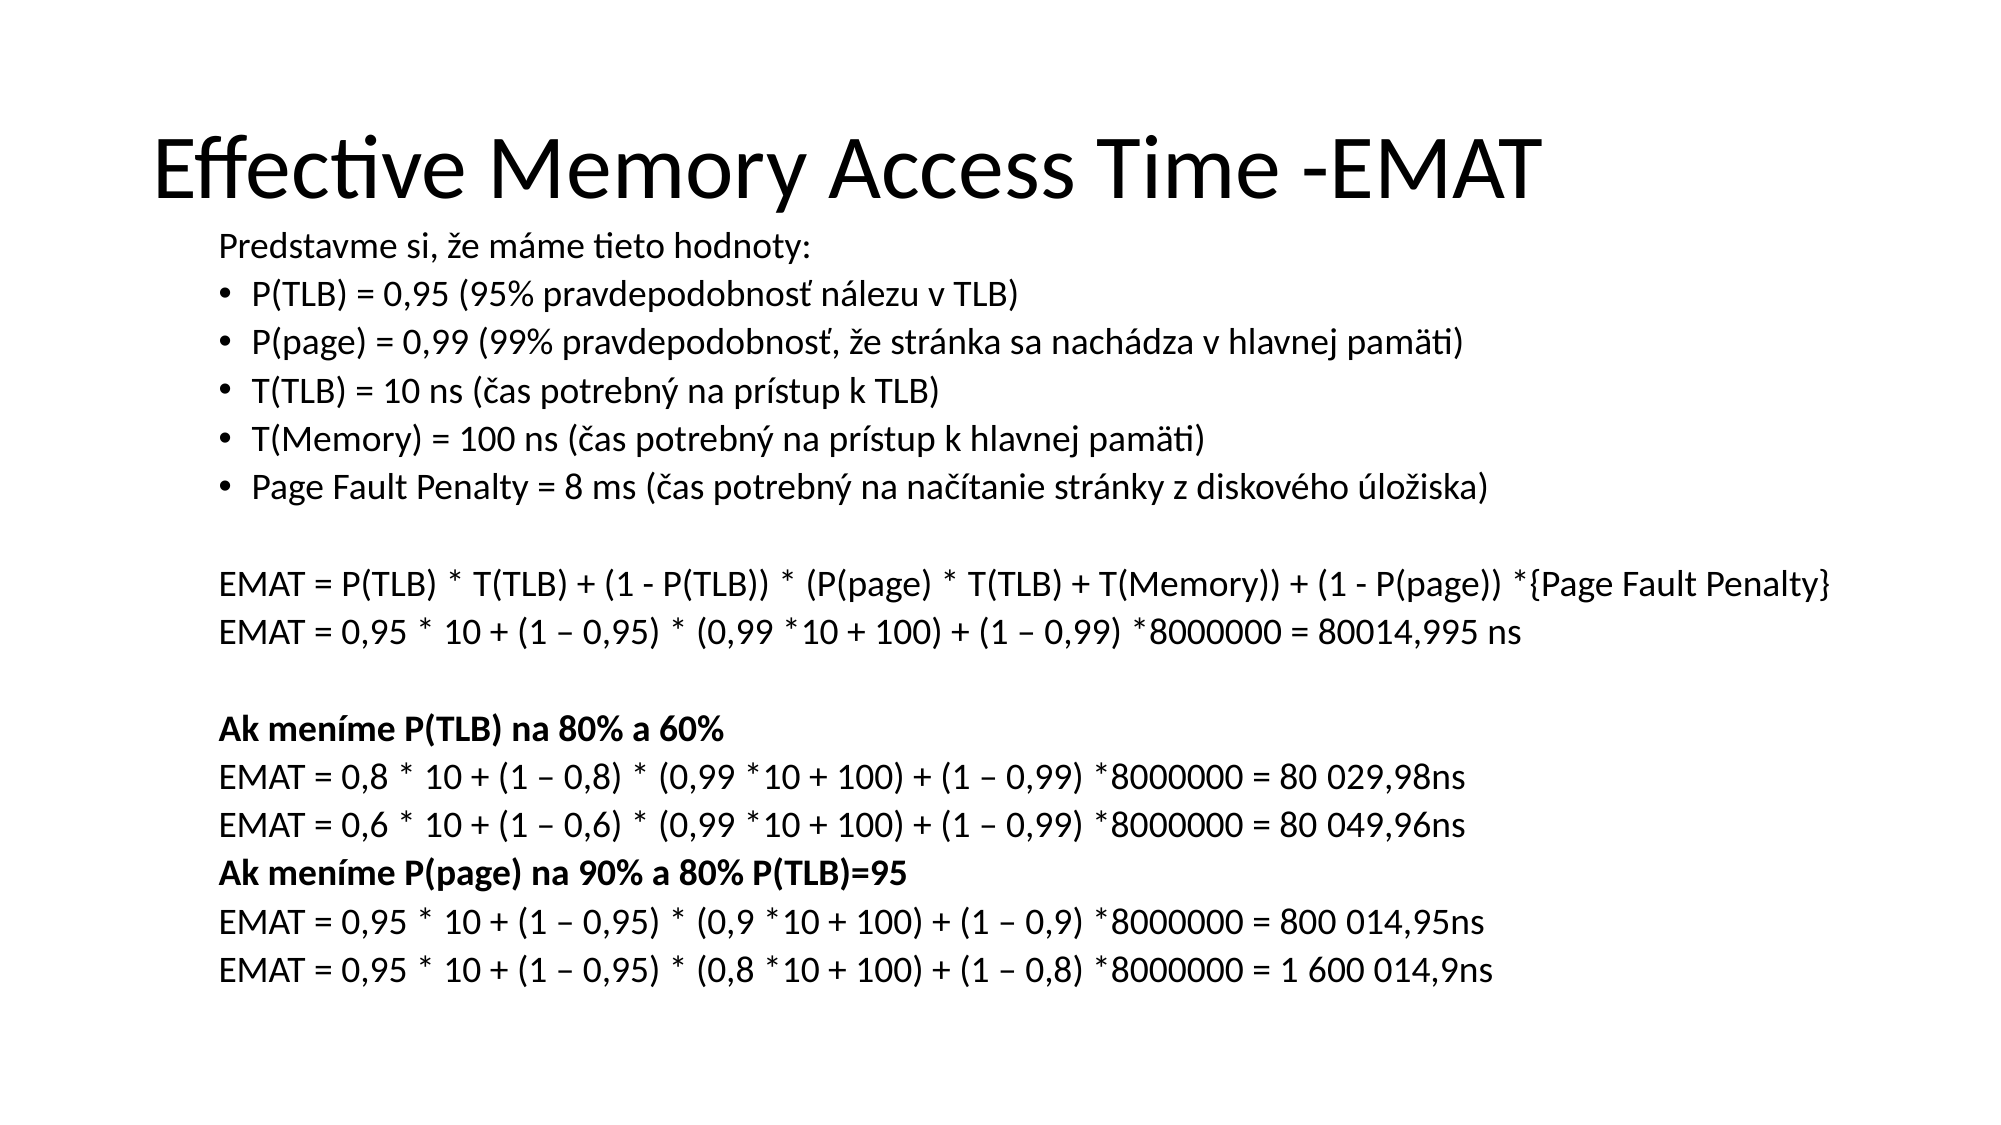

# Effective Memory Access Time -EMAT
Predstavme si, že máme tieto hodnoty:
P(TLB) = 0,95 (95% pravdepodobnosť nálezu v TLB)
P(page) = 0,99 (99% pravdepodobnosť, že stránka sa nachádza v hlavnej pamäti)
T(TLB) = 10 ns (čas potrebný na prístup k TLB)
T(Memory) = 100 ns (čas potrebný na prístup k hlavnej pamäti)
Page Fault Penalty = 8 ms (čas potrebný na načítanie stránky z diskového úložiska)

EMAT = P(TLB) * T(TLB) + (1 - P(TLB)) * (P(page) * T(TLB) + T(Memory)) + (1 - P(page)) *{Page Fault Penalty}
EMAT = 0,95 * 10 + (1 – 0,95) * (0,99 *10 + 100) + (1 – 0,99) *8000000 = 80014,995 ns

Ak meníme P(TLB) na 80% a 60%
EMAT = 0,8 * 10 + (1 – 0,8) * (0,99 *10 + 100) + (1 – 0,99) *8000000 = 80 029,98ns
EMAT = 0,6 * 10 + (1 – 0,6) * (0,99 *10 + 100) + (1 – 0,99) *8000000 = 80 049,96ns
Ak meníme P(page) na 90% a 80% P(TLB)=95
EMAT = 0,95 * 10 + (1 – 0,95) * (0,9 *10 + 100) + (1 – 0,9) *8000000 = 800 014,95ns
EMAT = 0,95 * 10 + (1 – 0,95) * (0,8 *10 + 100) + (1 – 0,8) *8000000 = 1 600 014,9ns